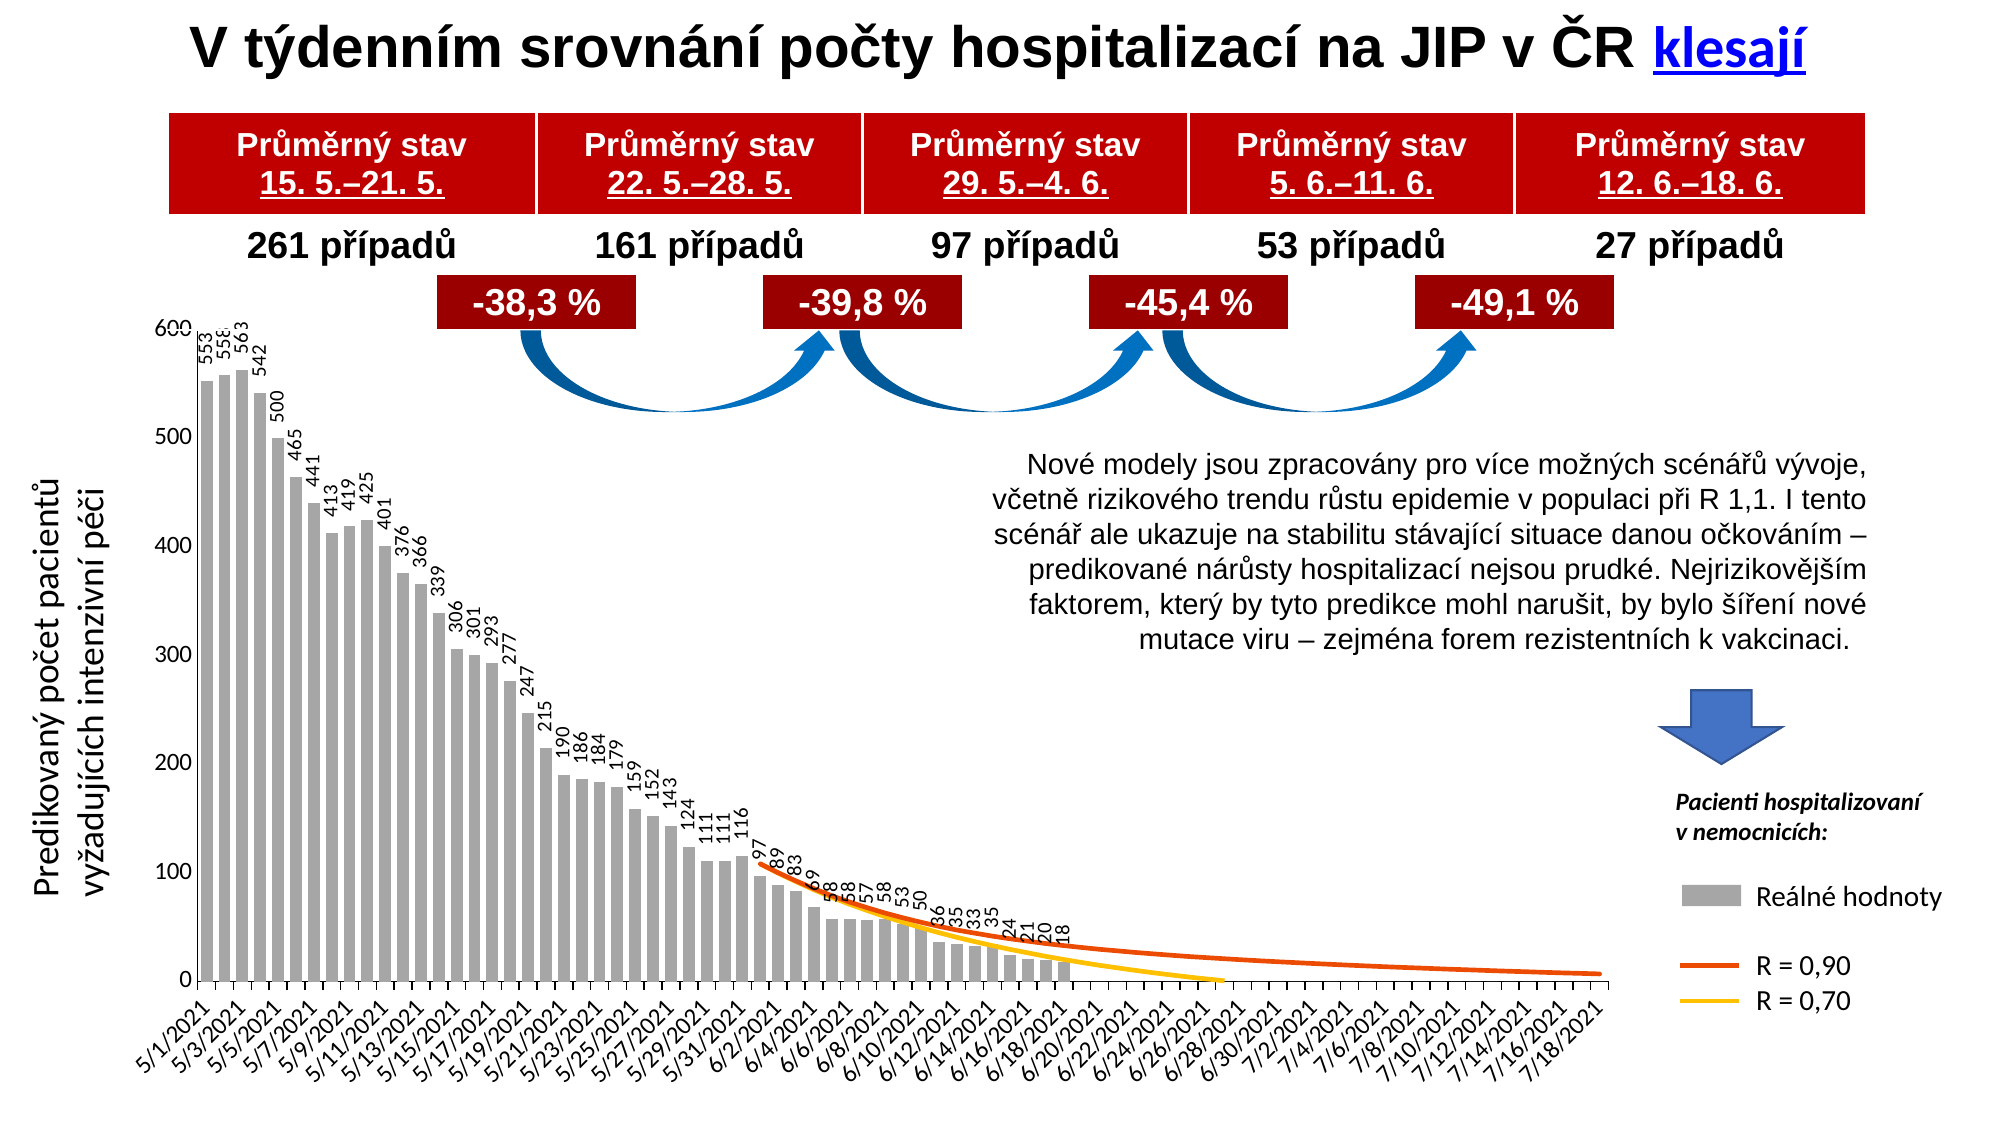

V týdenním srovnání počty hospitalizací na JIP v ČR klesají
| Průměrný stav |  |  | Průměrný stav |  |  | Průměrný stav |  |  | Průměrný stav |  |  | Průměrný stav |  |  |
| --- | --- | --- | --- | --- | --- | --- | --- | --- | --- | --- | --- | --- | --- | --- |
| 15. 5.–21. 5. |  |  | 22. 5.–28. 5. |  |  | 29. 5.–4. 6. |  |  | 5. 6.–11. 6. |  |  | 12. 6.–18. 6. |  |  |
| 261 případů |  |  | 161 případů |  |  | 97 případů |  |  | 53 případů |  |  | 27 případů |  |  |
|  |  | -38,3 % |  |  | -39,8 % |  |  | -45,4 % |  |  | -49,1 % |  |  |  |

### Chart

| Category |  |  |  |  |  |
|---|---|---|---|---|---|
| 44317 | 553.0 | None | None | None | None |
| 44318 | 558.0 | None | None | None | None |
| 44319 | 563.0 | None | None | None | None |
| 44320 | 542.0 | None | None | None | None |
| 44321 | 500.0 | None | None | None | None |
| 44322 | 465.0 | None | None | None | None |
| 44323 | 441.0 | None | None | None | None |
| 44324 | 413.0 | None | None | None | None |
| 44325 | 419.0 | None | None | None | None |
| 44326 | 425.0 | None | None | None | None |
| 44327 | 401.0 | None | None | None | None |
| 44328 | 376.0 | None | None | None | None |
| 44329 | 366.0 | None | None | None | None |
| 44330 | 339.0 | None | None | None | None |
| 44331 | 306.0 | None | None | None | None |
| 44332 | 301.0 | None | None | None | None |
| 44333 | 293.0 | None | None | None | None |
| 44334 | 277.0 | None | None | None | None |
| 44335 | 247.0 | None | None | None | None |
| 44336 | 215.0 | None | None | None | None |
| 44337 | 190.0 | None | None | None | None |
| 44338 | 186.0 | None | None | None | None |
| 44339 | 184.0 | None | None | None | None |
| 44340 | 179.0 | None | None | None | None |
| 44341 | 159.0 | None | None | None | None |
| 44342 | 152.0 | None | None | None | None |
| 44343 | 143.0 | None | None | None | None |
| 44344 | 124.0 | None | None | None | None |
| 44345 | 111.0 | None | None | None | None |
| 44346 | 111.0 | None | None | None | None |
| 44347 | 116.0 | None | None | None | None |
| 44348 | 97.0 | 108.216054 | None | 108.345489 | None |
| 44349 | 89.0 | 99.7914121 | None | 100.152281 | None |
| 44350 | 83.0 | 91.9714027 | None | 92.6413552 | None |
| 44351 | 69.0 | 84.4826046 | None | 85.5215672 | None |
| 44352 | 58.0 | 77.5068051 | None | 78.9828475 | None |
| 44353 | 58.0 | 71.1648968 | None | 73.1603132 | None |
| 44354 | 57.0 | 65.2430388 | None | 67.8558132 | None |
| 44355 | 58.0 | 59.6828988 | None | 63.0066561 | None |
| 44356 | 53.0 | 54.4921892 | None | 58.598275 | None |
| 44357 | 50.0 | 49.6130941 | None | 54.5605712 | None |
| 44358 | 36.0 | 44.9653452 | None | 50.801782 | None |
| 44359 | 35.0 | 40.667104 | None | 47.4398268 | None |
| 44360 | 33.0 | 36.7780245 | None | 44.5291733 | None |
| 44361 | 35.0 | 33.0401027 | None | 41.7973488 | None |
| 44362 | 24.0 | 29.563643 | None | 39.3415986 | None |
| 44363 | 21.0 | 26.3252594 | None | 37.1220952 | None |
| 44364 | 20.0 | 23.1405142 | None | 34.9482848 | None |
| 44365 | 18.0 | 20.2672734 | None | 33.0748718 | None |
| 44366 | 0.0 | 17.5508977 | None | 31.336528 | None |
| 44367 | 0.0 | 14.9197281 | None | 29.6557856 | None |
| 44368 | 0.0 | 12.565903 | None | 28.2244359 | None |
| 44369 | 0.0 | 10.2537958 | None | 26.7966477 | None |
| 44370 | 0.0 | 8.0900785 | None | 25.4755587 | None |
| 44371 | 0.0 | 6.04372489 | None | 24.2320545 | None |
| 44372 | 0.0 | 4.09574533 | None | 23.0434758 | None |
| 44373 | 0.0 | 2.33872692 | None | 22.0017047 | None |
| 44374 | 0.0 | 0.62440334 | None | 20.9554407 | None |
| 44375 | 0.0 | None | None | 20.001618 | None |
| 44376 | 0.0 | None | None | 19.0711145 | None |
| 44377 | 0.0 | None | None | 18.2045237 | None |
| 44378 | 0.0 | None | None | 17.3822684 | None |
| 44379 | 0.0 | None | None | 16.5664433 | None |
| 44380 | 0.0 | None | None | 15.7835763 | None |
| 44381 | 0.0 | None | None | 15.0303944 | None |
| 44382 | 0.0 | None | None | 14.3266461 | None |
| 44383 | 0.0 | None | None | 13.631684 | None |
| 44384 | 0.0 | None | None | 12.975114 | None |
| 44385 | 0.0 | None | None | 12.34618 | None |
| 44386 | 0.0 | None | None | 11.7259191 | None |
| 44387 | 0.0 | None | None | 11.1259295 | None |
| 44388 | 0.0 | None | None | 10.5473884 | None |
| 44389 | 0.0 | None | None | 9.99648704 | None |
| 44390 | 0.0 | None | None | 9.45511963 | None |
| 44391 | 0.0 | None | None | 8.91657947 | None |
| 44392 | 0.0 | None | None | 8.42412377 | None |
| 44393 | 0.0 | None | None | 7.91861022 | None |
| 44394 | 0.0 | None | None | 7.45172504 | None |
| 44395 | 0.0 | None | None | 6.98613534 | None |

Nové modely jsou zpracovány pro více možných scénářů vývoje, včetně rizikového trendu růstu epidemie v populaci při R 1,1. I tento scénář ale ukazuje na stabilitu stávající situace danou očkováním – predikované nárůsty hospitalizací nejsou prudké. Nejrizikovějším faktorem, který by tyto predikce mohl narušit, by bylo šíření nové mutace viru – zejména forem rezistentních k vakcinaci.
Predikovaný počet pacientů
vyžadujících intenzivní péči

Pacienti hospitalizovaní v nemocnicích:
Reálné hodnoty

R = 0,90
R = 0,70